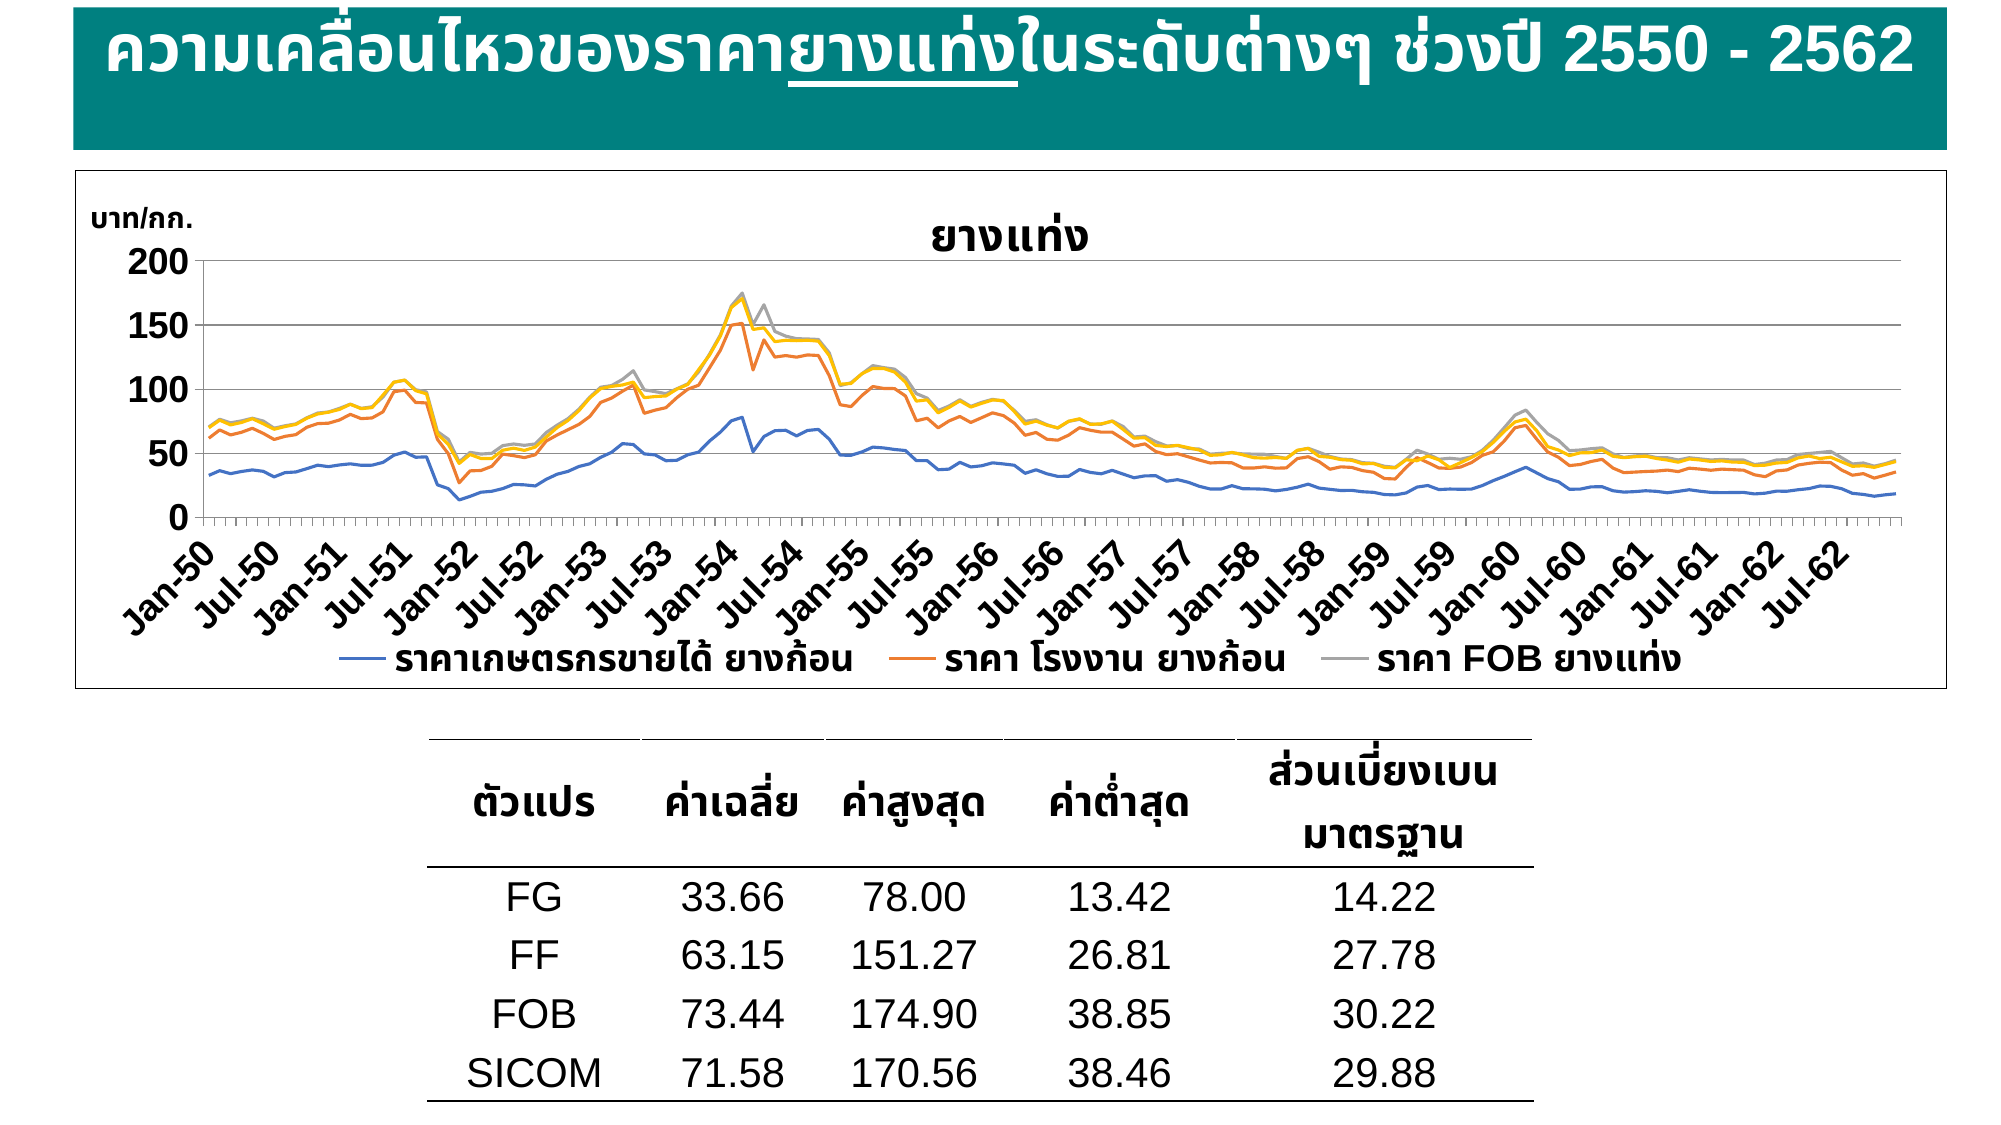

ความเคลื่อนไหวของราคายางแท่งในระดับต่างๆ ช่วงปี 2550 - 2562

### Chart: ยางแท่ง

| Category | ราคาเกษตรกรขายได้ ยางก้อน | ราคา โรงงาน ยางก้อน | ราคา FOB ยางแท่ง | ราคา STR20 SICOM |
|---|---|---|---|---|
| 237410 | 32.58 | 61.56857142857143 | 70.42 | 69.76224047619048 |
| 237441 | 36.27 | 68.090625 | 76.39 | 75.70056749999999 |
| 237469 | 33.92 | 64.16315789473686 | 73.65 | 72.02521130952381 |
| 237500 | 35.63 | 66.22866666666667 | 75.15 | 73.92898111111111 |
| 237530 | 36.88 | 69.421 | 77.25 | 76.855157625 |
| 237561 | 35.77 | 65.4159090909091 | 75.06 | 72.96017273809522 |
| 237591 | 31.44 | 60.60105263157895 | 69.47 | 68.60422452380953 |
| 237622 | 34.76 | 63.02764705882355 | 71.36 | 70.75027295454545 |
| 237653 | 35.26 | 64.36647058823529 | 72.81 | 72.39650925 |
| 237683 | 37.85 | 70.1775 | 77.57 | 77.22588727272726 |
| 237714 | 40.56 | 73.0335294117647 | 81.28 | 80.57757238636364 |
| 237744 | 39.43 | 73.38866666666668 | 82.12 | 81.95818823529412 |
| 237775 | 40.77 | 75.86954545454545 | 84.94 | 84.10620113636364 |
| 237806 | 41.62 | 80.26647058823531 | 88.19 | 88.15376697368421 |
| 237834 | 40.49 | 76.91111111111111 | 84.92 | 84.71630309523812 |
| 237865 | 40.56 | 77.46749999999999 | 86.18 | 85.55244618421054 |
| 237895 | 42.75 | 82.20428571428572 | 93.73 | 95.28431263157894 |
| 237926 | 48.34 | 97.88999999999999 | 105.33 | 105.30611726190476 |
| 237956 | 50.85 | 99.18263157894737 | 106.92 | 106.98654333333334 |
| 237987 | 46.76 | 89.52749999999999 | 99.48 | 98.754772375 |
| 238018 | 47.06 | 89.1615 | 97.68 | 96.27752465909093 |
| 238048 | 25.24 | 60.69444444444444 | 66.76 | 65.03842940909091 |
| 238079 | 22.29 | 49.52571428571428 | 60.85 | 56.78533180000001 |
| 238109 | 13.42 | 26.813529411764705 | 43.12 | 41.905366550000004 |
| 238140 | 16.24 | 36.142857142857146 | 50.55 | 48.901133 |
| 238171 | 19.47 | 36.4375 | 49.22 | 45.78173647368421 |
| 238200 | 20.18 | 39.71052631578947 | 49.85 | 45.71321540909091 |
| 238231 | 22.29 | 49.22727272727273 | 55.8 | 52.22974938888889 |
| 238261 | 25.55 | 48.0 | 57.1 | 53.84468322222223 |
| 238292 | 25.24 | 46.45454545454545 | 56.05 | 52.090696545454556 |
| 238322 | 24.36 | 48.70823529411764 | 57.16 | 54.72710665000001 |
| 238353 | 29.57 | 59.42307692307692 | 66.05 | 62.45005800000001 |
| 238384 | 33.51 | 64.1 | 71.82 | 69.97395777272727 |
| 238414 | 35.72 | 68.2878947368421 | 76.94 | 75.5044796 |
| 238445 | 39.55 | 72.39999999999999 | 84.31 | 83.14625042857142 |
| 238475 | 41.66 | 78.60714285714286 | 93.68 | 93.05037205 |
| 238506 | 46.68 | 89.61 | 101.42 | 100.3111451 |
| 238537 | 50.59 | 92.96052631578948 | 102.71 | 102.06211995 |
| 238565 | 57.37 | 98.28571428571429 | 107.52 | 103.1936319090909 |
| 238596 | 56.71 | 103.1 | 114.29 | 105.45474783333333 |
| 238626 | 49.36 | 81.07692307692308 | 99.37 | 93.26922300000001 |
| 238657 | 48.6 | 83.575 | 97.99 | 94.1704590909091 |
| 238687 | 44.01 | 85.5 | 96.42 | 94.60719144999999 |
| 238718 | 44.37 | 93.33333333333333 | 100.22 | 99.94533295 |
| 238749 | 48.69 | 99.875 | 104.04 | 103.57683254545454 |
| 238779 | 50.75 | 103.0 | 113.4 | 115.11118910000002 |
| 238810 | 59.41 | 116.57142857142857 | 127.26 | 126.49435650000004 |
| 238840 | 66.35 | 130.3125 | 142.25 | 141.4175851 |
| 238871 | 75.2 | 149.80555555555554 | 164.72 | 163.54057374999996 |
| 238902 | 78.0 | 151.26666666666668 | 174.9 | 170.56320078947368 |
| 238930 | 51.09 | 114.86666666666666 | 150.38 | 146.48761326086955 |
| 238961 | 62.93 | 138.4 | 165.75 | 147.7981797647059 |
| 238991 | 67.48 | 124.92857142857143 | 144.97 | 137.0145073888889 |
| 239022 | 67.81 | 126.11764705882354 | 141.29 | 138.0582290909091 |
| 239052 | 63.38 | 124.88888888888889 | 139.31 | 137.71160852631579 |
| 239083 | 67.66 | 126.65 | 139.05 | 138.08746018181822 |
| 239114 | 68.53 | 126.16666666666667 | 138.7 | 137.34866749999998 |
| 239144 | 60.82 | 110.44444444444444 | 128.22 | 126.13842284999996 |
| 239175 | 48.41 | 87.73684210526316 | 102.73 | 103.79324540909091 |
| 239205 | 48.3 | 86.33333333333333 | 104.95 | 104.38741565000001 |
| 239236 | 50.9 | 94.94444444444444 | 111.89 | 111.9872132 |
| 239267 | 54.65 | 102.0 | 118.3 | 116.08338614285715 |
| 239295 | 54.04 | 100.44444444444444 | 116.74 | 116.07518966666666 |
| 239326 | 52.83 | 100.35714285714286 | 115.54 | 113.23379229411765 |
| 239356 | 51.97 | 94.61538461538461 | 109.0 | 105.32664828571426 |
| 239387 | 44.12 | 75.2 | 96.45 | 90.61292525 |
| 239417 | 44.05 | 77.23809523809524 | 92.9 | 91.55777059090907 |
| 239448 | 37.03 | 69.71428571428571 | 83.24 | 81.39005338095238 |
| 239479 | 37.47 | 75.11764705882354 | 86.76 | 85.6297941 |
| 239509 | 42.79 | 78.61538461538461 | 91.64 | 90.80572313636365 |
| 239540 | 39.19 | 73.94117647058823 | 86.45 | 85.94105395454547 |
| 239570 | 40.1 | 77.66666666666667 | 89.62 | 88.8504853888889 |
| 239601 | 42.42 | 81.41176470588235 | 91.99 | 91.49852731818181 |
| 239632 | 41.55 | 79.25 | 90.5 | 91.04568189473684 |
| 239661 | 40.5 | 73.46428571428571 | 83.39 | 82.48649757142859 |
| 239692 | 34.22 | 63.86666666666667 | 74.79 | 72.70121189473686 |
| 239722 | 36.99 | 66.1 | 76.06 | 75.00183734999999 |
| 239753 | 33.86 | 60.8125 | 72.13 | 71.7939912 |
| 239783 | 31.81 | 60.07142857142857 | 69.52 | 69.7527755238095 |
| 239814 | 31.95 | 64.0 | 74.8 | 74.89770390476191 |
| 239845 | 37.22 | 69.88235294117646 | 76.43 | 76.82821552380953 |
| 239875 | 34.89 | 67.8125 | 72.74 | 72.44436972727271 |
| 239906 | 33.86 | 66.33333333333333 | 72.55 | 72.85169347619048 |
| 239936 | 36.57 | 66.33333333333333 | 75.13 | 74.91810377777774 |
| 239967 | 33.63 | 60.9375 | 70.78 | 68.52082881818183 |
| 239998 | 30.74 | 55.4 | 62.53 | 61.628059 |
| 240026 | 32.21 | 57.21052631578947 | 63.25 | 62.035005857142856 |
| 240057 | 32.31 | 51.214285714285715 | 58.89 | 55.9695287368421 |
| 240087 | 28.04 | 48.76923076923077 | 55.6 | 55.07959705263158 |
| 240118 | 29.28 | 49.525 | 55.88 | 56.02816385714285 |
| 240148 | 27.19 | 47.078947368421055 | 53.56 | 54.21494900000001 |
| 240179 | 24.05 | 44.57142857142857 | 53.16 | 52.37179968421053 |
| 240210 | 22.02 | 42.27272727272727 | 49.13 | 48.2781535 |
| 240240 | 21.94 | 42.69047619047619 | 49.82 | 48.686986049999994 |
| 240271 | 24.57 | 42.421052631578945 | 50.2 | 50.5754207368421 |
| 240301 | 22.17 | 38.4 | 49.35 | 48.646357684210535 |
| 240332 | 22.07 | 38.36842105263158 | 49.16 | 46.395352700000004 |
| 240363 | 21.82 | 39.294117647058826 | 49.04 | 46.05912355555555 |
| 240391 | 20.53 | 38.2 | 47.38 | 46.55805595238095 |
| 240422 | 21.62 | 38.44444444444444 | 45.81 | 45.86735529411766 |
| 240452 | 23.37 | 45.69230769230769 | 52.0 | 52.16290461111111 |
| 240483 | 25.8 | 47.1578947368421 | 53.73 | 53.65358690476191 |
| 240513 | 22.69 | 43.35294117647059 | 50.67 | 47.47151604761905 |
| 240544 | 21.74 | 37.38461538461539 | 47.38 | 46.73513983333332 |
| 240575 | 20.8 | 39.26315789473684 | 45.412 | 44.914559749999995 |
| 240605 | 20.94 | 38.80952380952381 | 44.879999999999995 | 44.398540976190475 |
| 240636 | 19.84 | 36.3125 | 42.4825 | 41.609940984999994 |
| 240666 | 19.38 | 35.05263157894737 | 42.071333333333335 | 41.87852595263157 |
| 240697 | 17.65 | 30.15 | 39.75250000000001 | 38.880007835 |
| 240728 | 17.4 | 29.77777777777778 | 38.85263157894735 | 38.45534050555555 |
| 240756 | 18.92 | 38.875 | 45.18478260869565 | 44.769298772727275 |
| 240787 | 23.46 | 46.46153846153846 | 52.26470588235294 | 44.008820664999995 |
| 240817 | 24.74 | 42.57142857142857 | 49.23529411764706 | 47.71611862352941 |
| 240848 | 21.55 | 38.4 | 45.18409090909091 | 44.79695028181819 |
| 240878 | 21.95 | 38.0625 | 45.97222222222221 | 38.79040274500001 |
| 240909 | 21.75 | 39.1 | 45.16363636363636 | 42.51742711428571 |
| 240940 | 21.93 | 42.578947368421055 | 47.140909090909076 | 46.57334738571429 |
| 240970 | 24.65 | 48.21052631578947 | 52.23499999999999 | 51.14372758999999 |
| 241001 | 28.49 | 51.04545454545455 | 60.03181818181816 | 58.29890012727273 |
| 241031 | 31.8 | 59.3 | 69.71052631578948 | 66.88310170000003 |
| 241062 | 35.47 | 69.84210526315789 | 79.63823529411764 | 74.35091003157896 |
| 241093 | 38.94 | 71.63157894736842 | 83.65789473684211 | 76.51452932000002 |
| 241122 | 34.53 | 60.77272727272727 | 73.99130434782609 | 67.41732189473684 |
| 241153 | 30.12 | 50.875 | 65.11428571428571 | 55.08518105000001 |
| 241183 | 27.6 | 46.68421052631579 | 59.874999999999986 | 52.34048545238095 |
| 241214 | 21.76 | 40.23809523809524 | 51.88095238095238 | 48.052984552380956 |
| 241244 | 21.91 | 41.111111111111114 | 52.42777777777776 | 50.18457707142858 |
| 241275 | 23.68 | 43.45454545454545 | 53.425 | 50.332684436363635 |
| 241306 | 23.76 | 45.10526315789474 | 54.121052631578955 | 52.38461184499998 |
| 241336 | 20.61 | 38.31578947368421 | 49.36388888888887 | 47.51464472857143 |
| 241367 | 19.56 | 34.72727272727273 | 46.62380952380951 | 46.413984154999994 |
| 241397 | 19.92 | 35.1578947368421 | 47.80263157894738 | 47.1448293 |
| 241428 | 20.64 | 35.61904761904762 | 48.242499999999986 | 47.549504899999995 |
| 241459 | 20.14 | 35.94444444444444 | 46.51944444444444 | 45.794104661111106 |
| 241487 | 19.07 | 36.75 | 46.38095238095238 | 44.559013747619055 |
| 241518 | 20.17 | 35.529411764705884 | 44.6 | 42.877142880952384 |
| 241548 | 21.39 | 38.2 | 46.3525 | 45.38414533809524 |
| 241579 | 20.23 | 37.51190476190476 | 45.50500000000001 | 44.622686825 |
| 241609 | 19.32 | 36.625 | 44.602500000000006 | 43.49017427272727 |
| 241640 | 19.13 | 37.46590909090909 | 45.05952380952381 | 43.92056328095238 |
| 241671 | 19.23 | 37.078947368421055 | 44.594999999999985 | 42.94498541999999 |
| 241701 | 19.34 | 36.6625 | 44.580952380952375 | 42.836504652173915 |
| 241732 | 18.12 | 33.04545454545455 | 41.05681818181819 | 40.233798666666665 |
| 241762 | 18.75 | 31.59722222222222 | 42.12499999999999 | 40.56791284736842 |
| 241793 | 20.29 | 36.04545454545455 | 44.559090909090905 | 42.243694695 |
| 241824 | 20.25 | 36.90277777777778 | 44.9263157894737 | 42.71548460000001 |
| 241852 | 21.4 | 40.642857142857146 | 48.902380952380966 | 46.21590163333333 |
| 241883 | 22.29 | 42.01789473684211 | 49.676470588235304 | 47.704959590909084 |
| 241913 | 24.3 | 42.9264705882353 | 50.48421052631579 | 45.73272337391305 |
| 241944 | 24.09 | 42.578947368421055 | 51.36052631578947 | 46.80368802499999 |
| 241974 | 22.22 | 36.81818181818182 | 46.415000000000006 | 43.19024546956523 |
| 242005 | 18.57 | 32.726190476190474 | 41.48809523809524 | 39.68397555000001 |
| 242036 | 17.76 | 33.976190476190474 | 42.273809523809526 | 40.08704688571429 |
| 242066 | 16.31 | 30.475 | 39.800000000000004 | 38.860868327272726 |
| 242097 | 17.46 | 32.773809523809526 | 41.71428571428572 | 41.12645761904762 |
| 242127 | 18.27 | 35.25 | 44.513888888888886 | 43.40158992727272 |
| ตัวแปร | ค่าเฉลี่ย | ค่าสูงสุด | ค่าต่ำสุด | ส่วนเบี่ยงเบนมาตรฐาน |
| --- | --- | --- | --- | --- |
| FG | 33.66 | 78.00 | 13.42 | 14.22 |
| FF | 63.15 | 151.27 | 26.81 | 27.78 |
| FOB | 73.44 | 174.90 | 38.85 | 30.22 |
| SICOM | 71.58 | 170.56 | 38.46 | 29.88 |